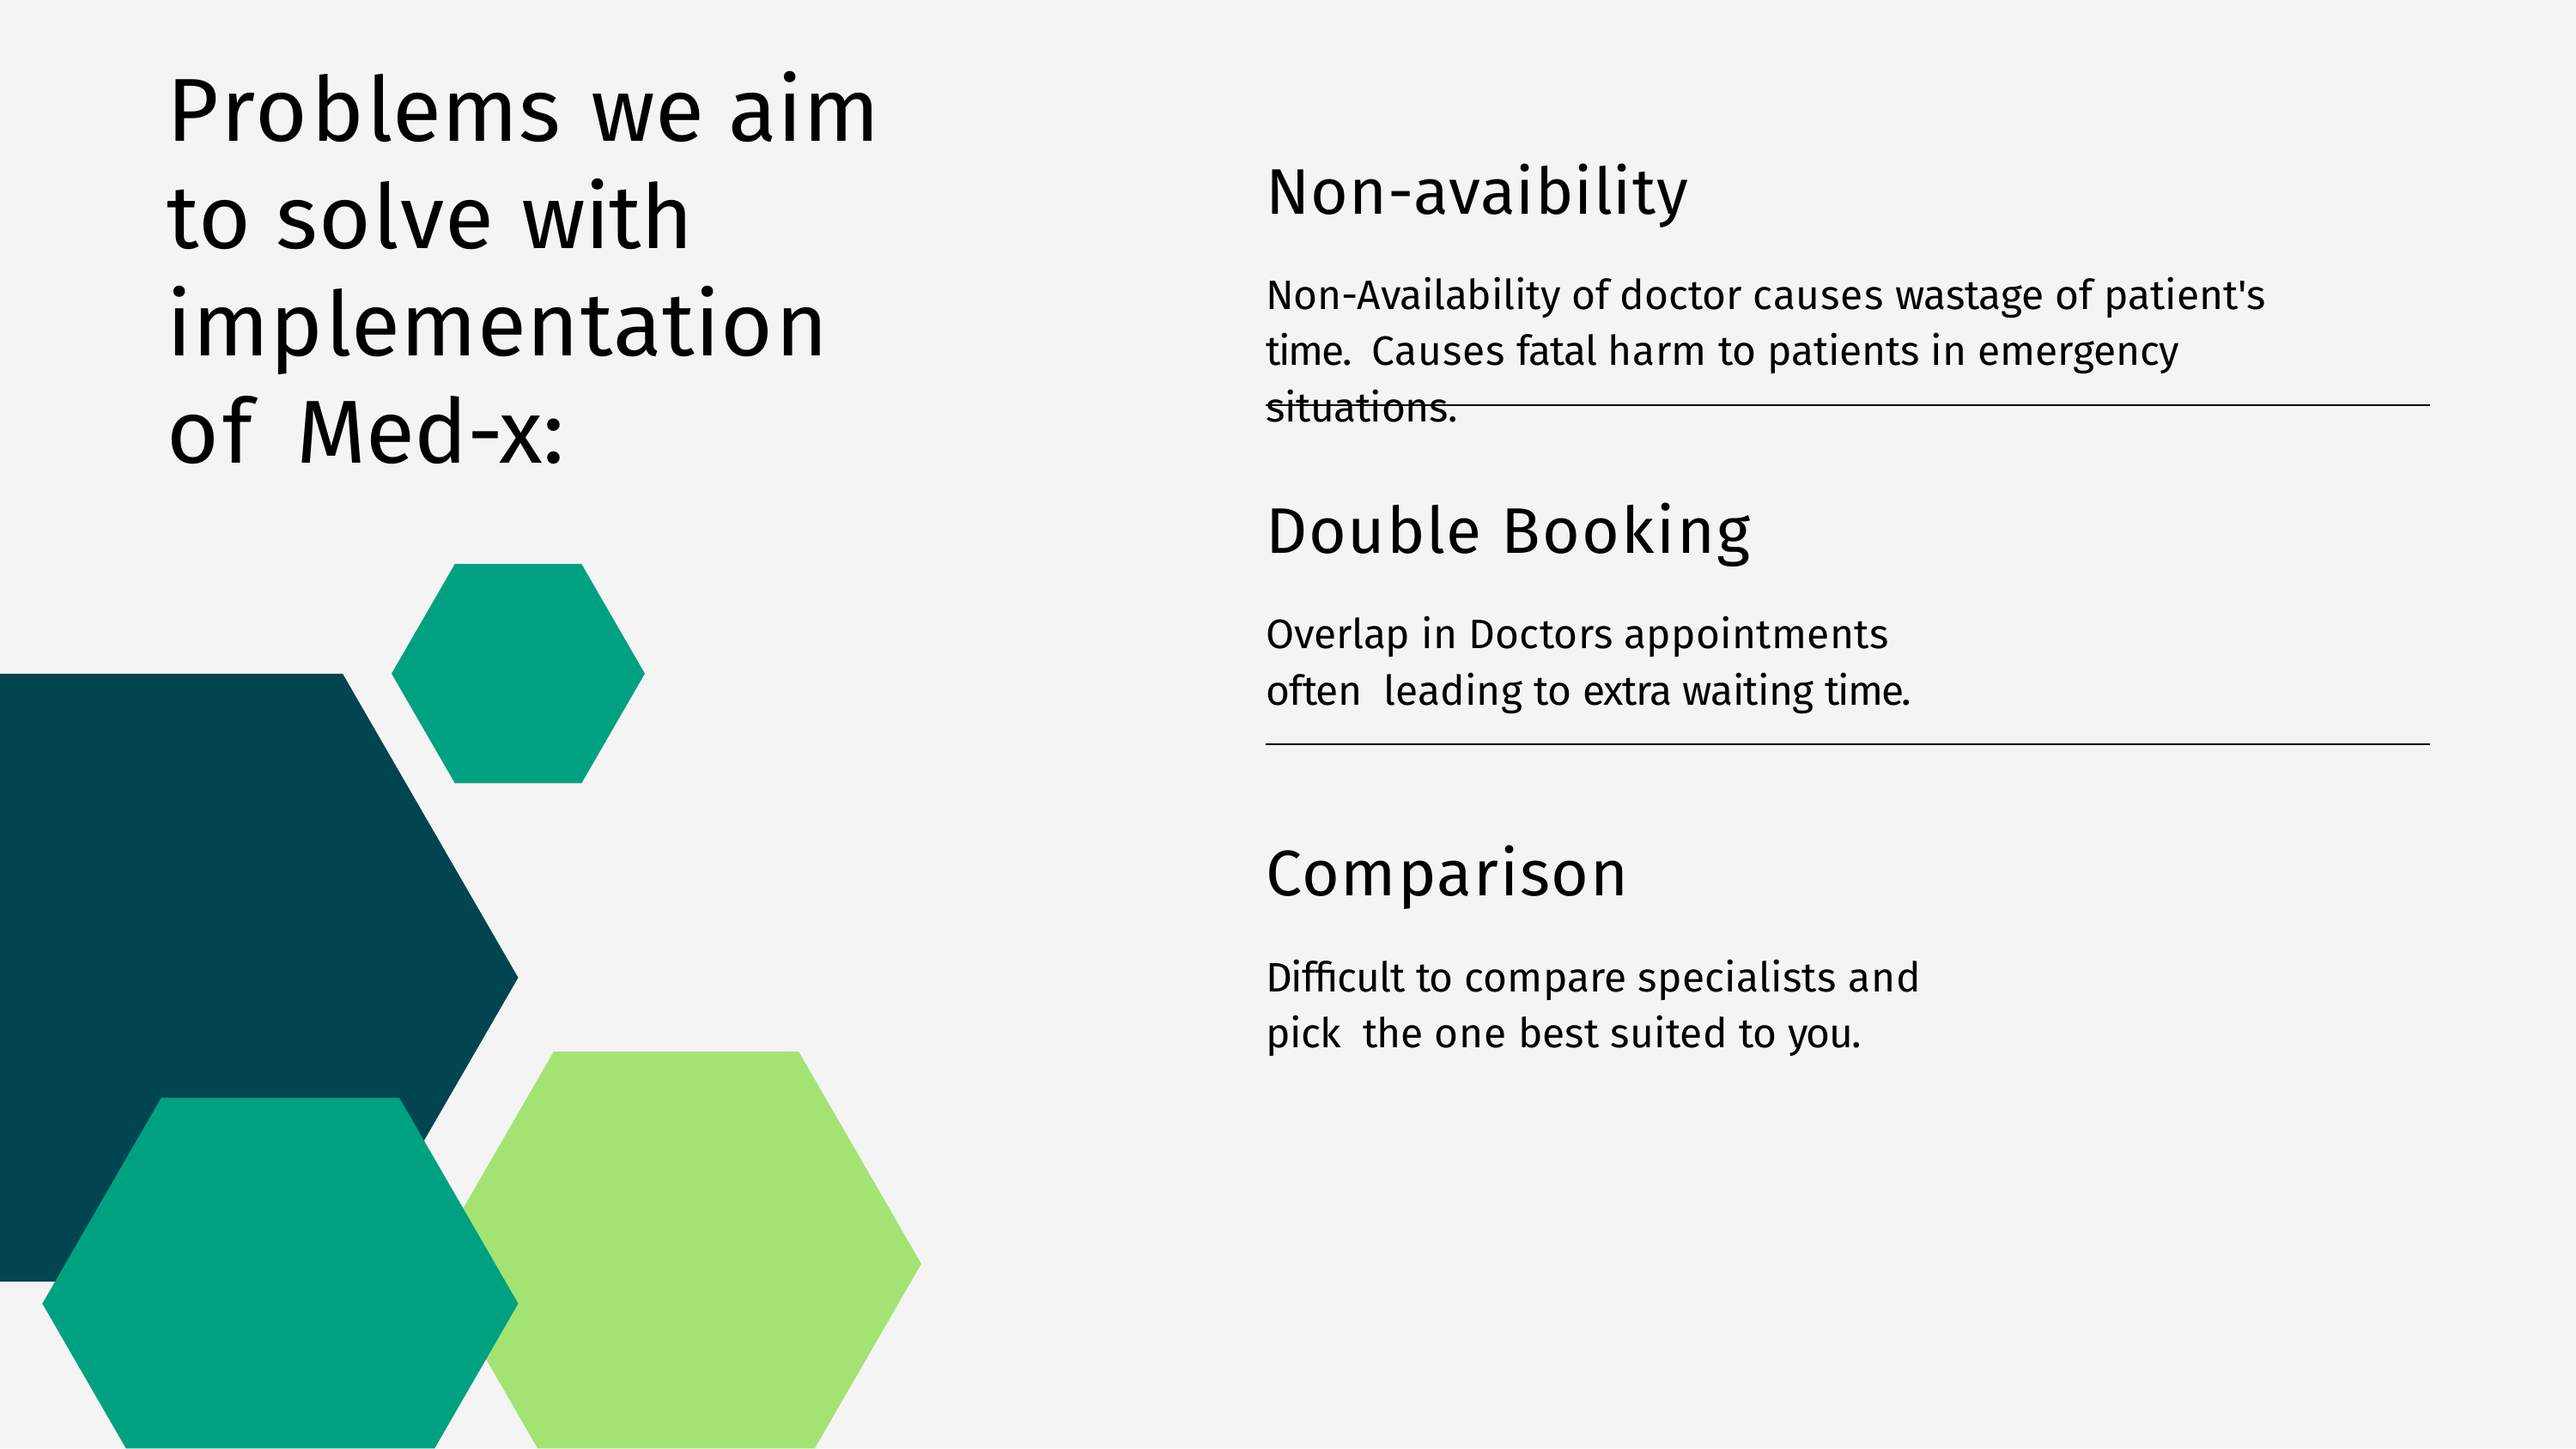

# Problems we aim  to solve with  implementation of  Med-x:
Non-avaibility
Non-Availability of doctor causes wastage of patient's time.  Causes fatal harm to patients in emergency situations.

Double Booking
Overlap in Doctors appointments often  leading to extra waiting time.

Comparison
Difficult to compare specialists and pick  the one best suited to you.